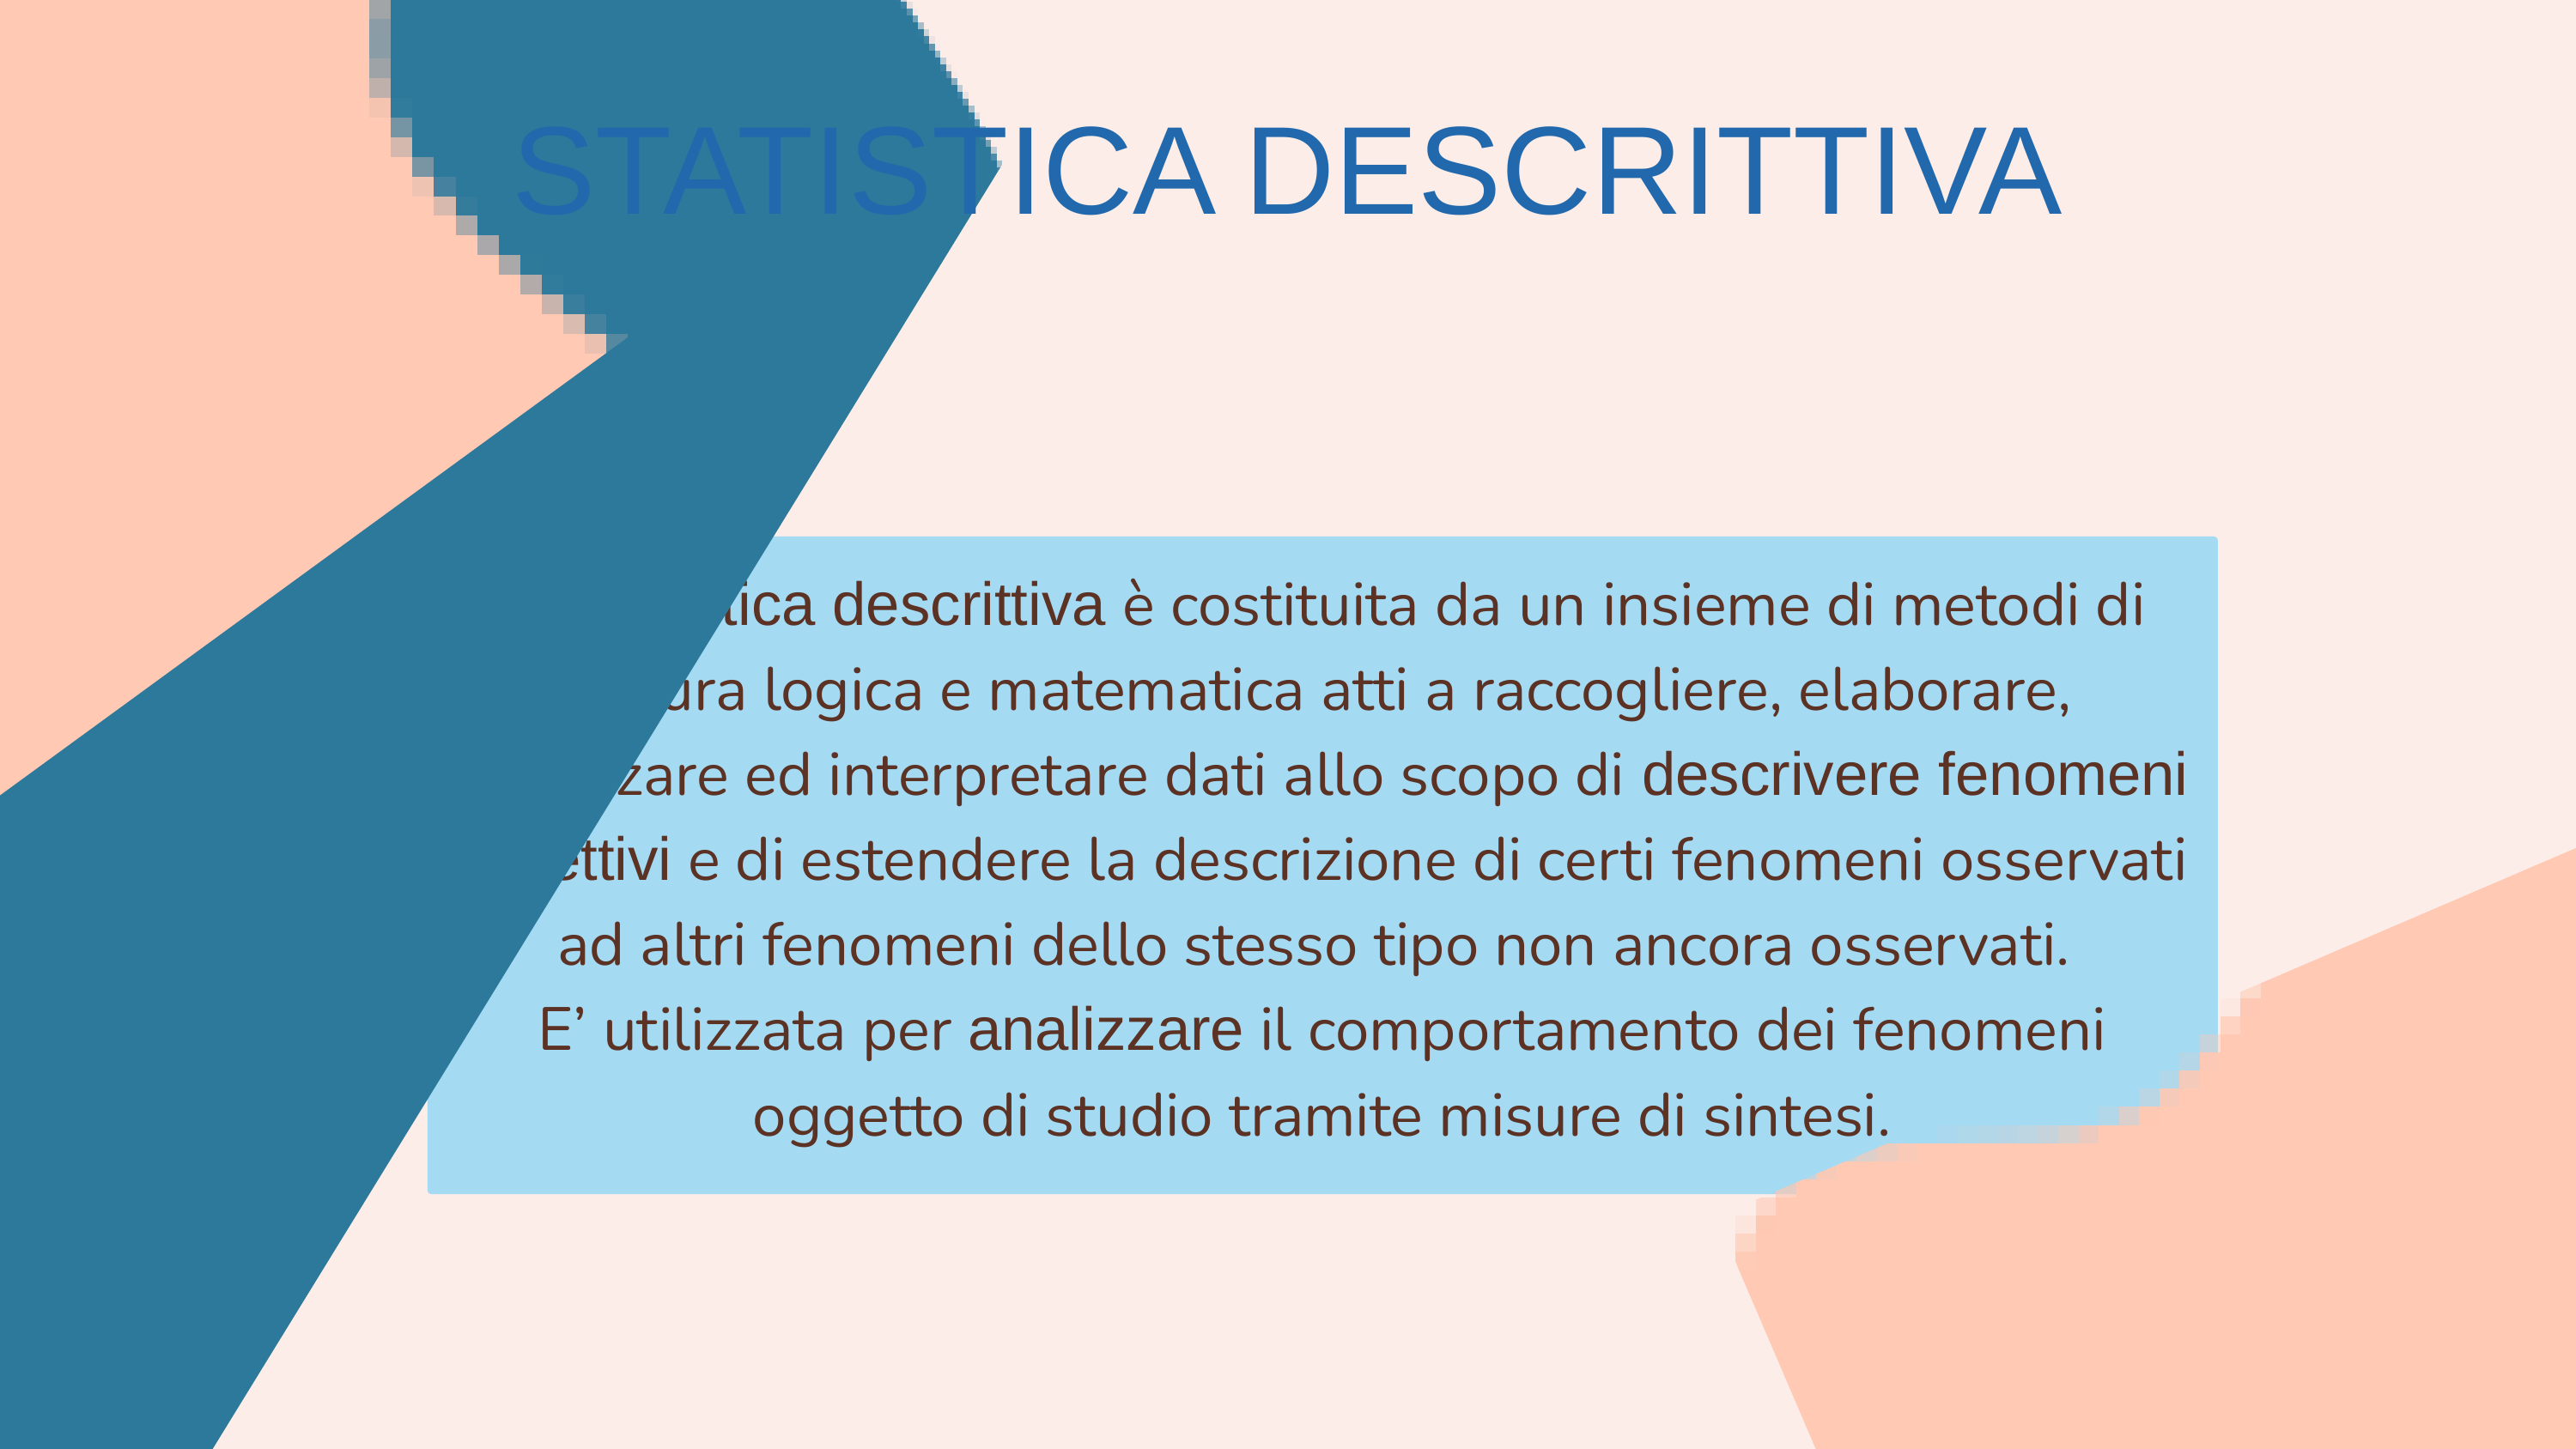

STATISTICA DESCRITTIVA

La statistica descrittiva è costituita da un insieme di metodi di natura logica e matematica atti a raccogliere, elaborare, analizzare ed interpretare dati allo scopo di descrivere fenomeni collettivi e di estendere la descrizione di certi fenomeni osservati ad altri fenomeni dello stesso tipo non ancora osservati.
E’ utilizzata per analizzare il comportamento dei fenomeni oggetto di studio tramite misure di sintesi.